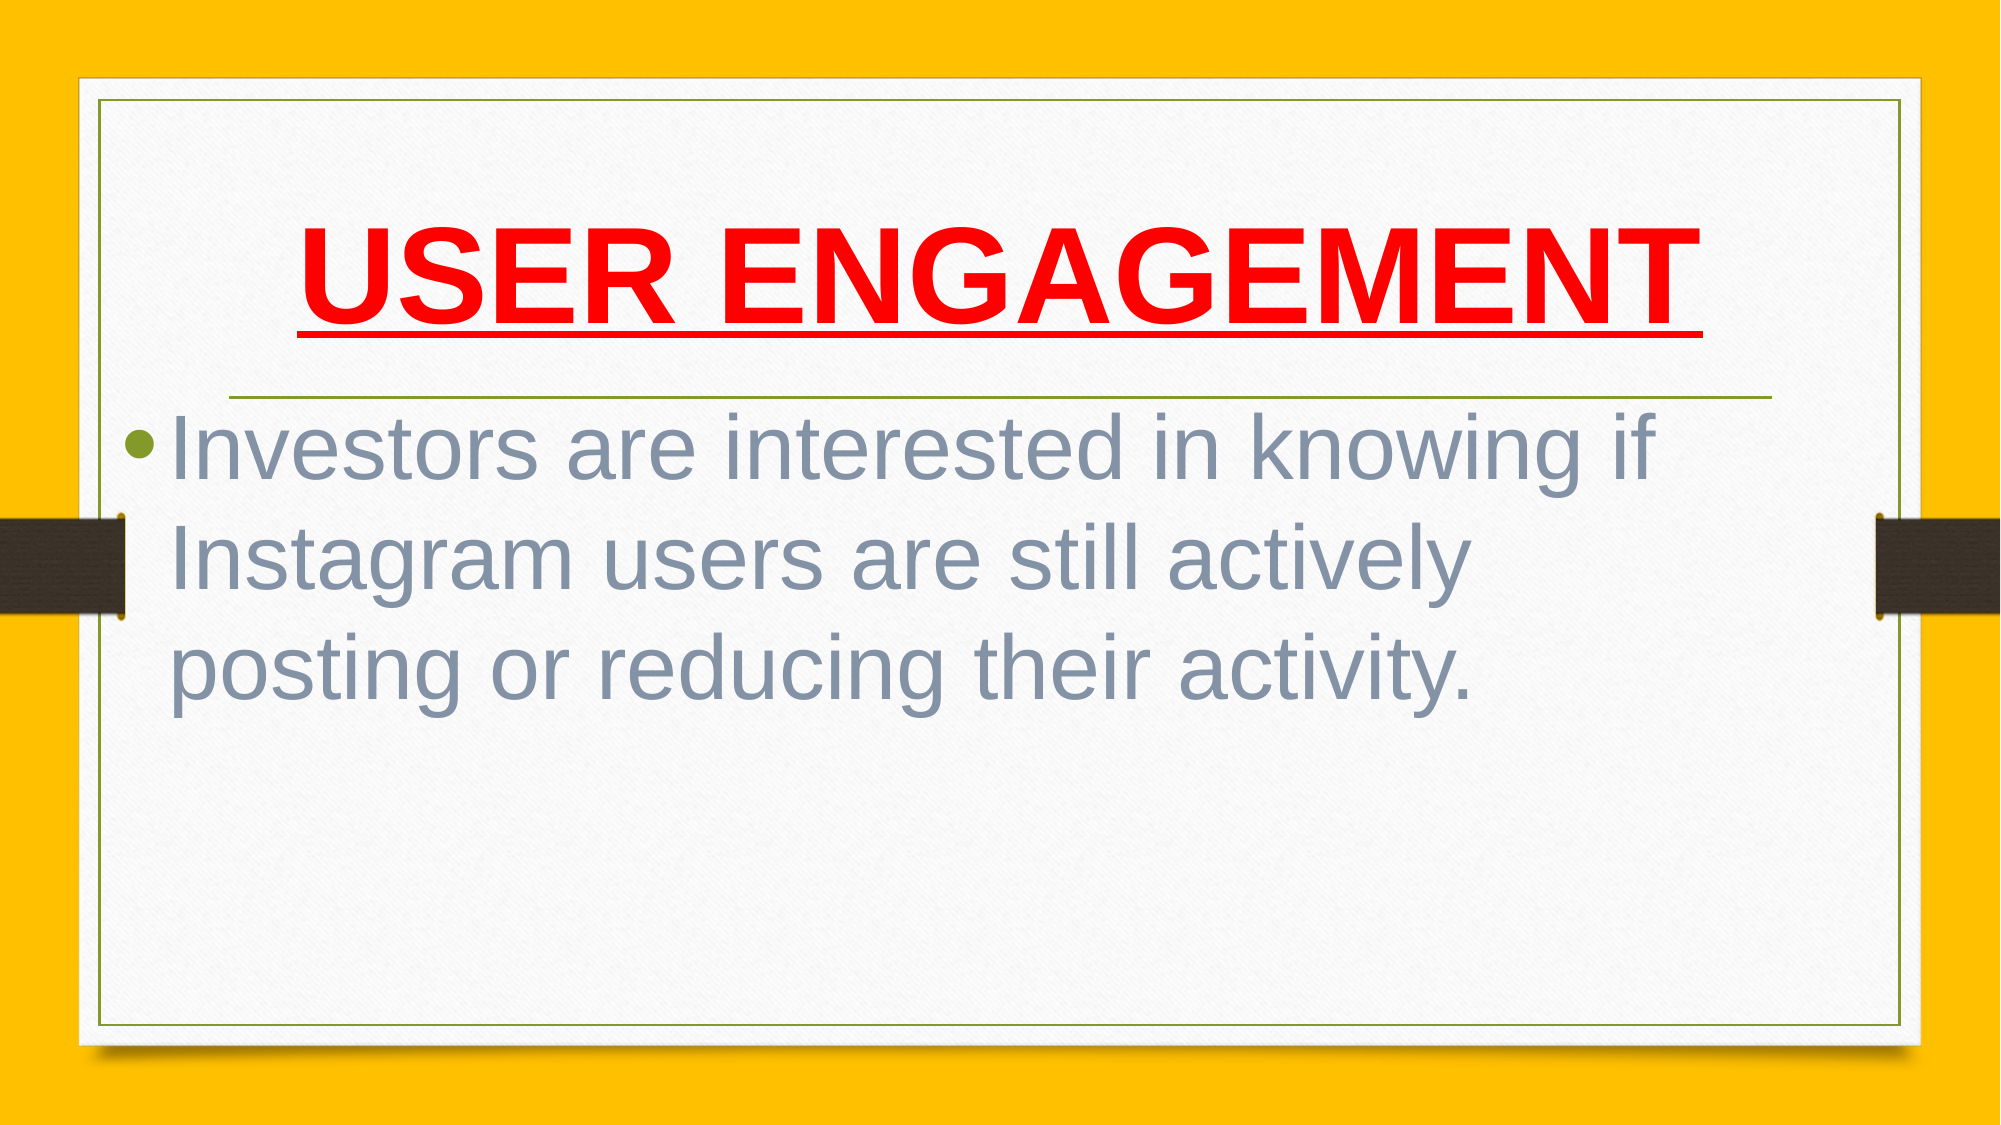

# USER ENGAGEMENT
Investors are interested in knowing if Instagram users are still actively posting or reducing their activity.